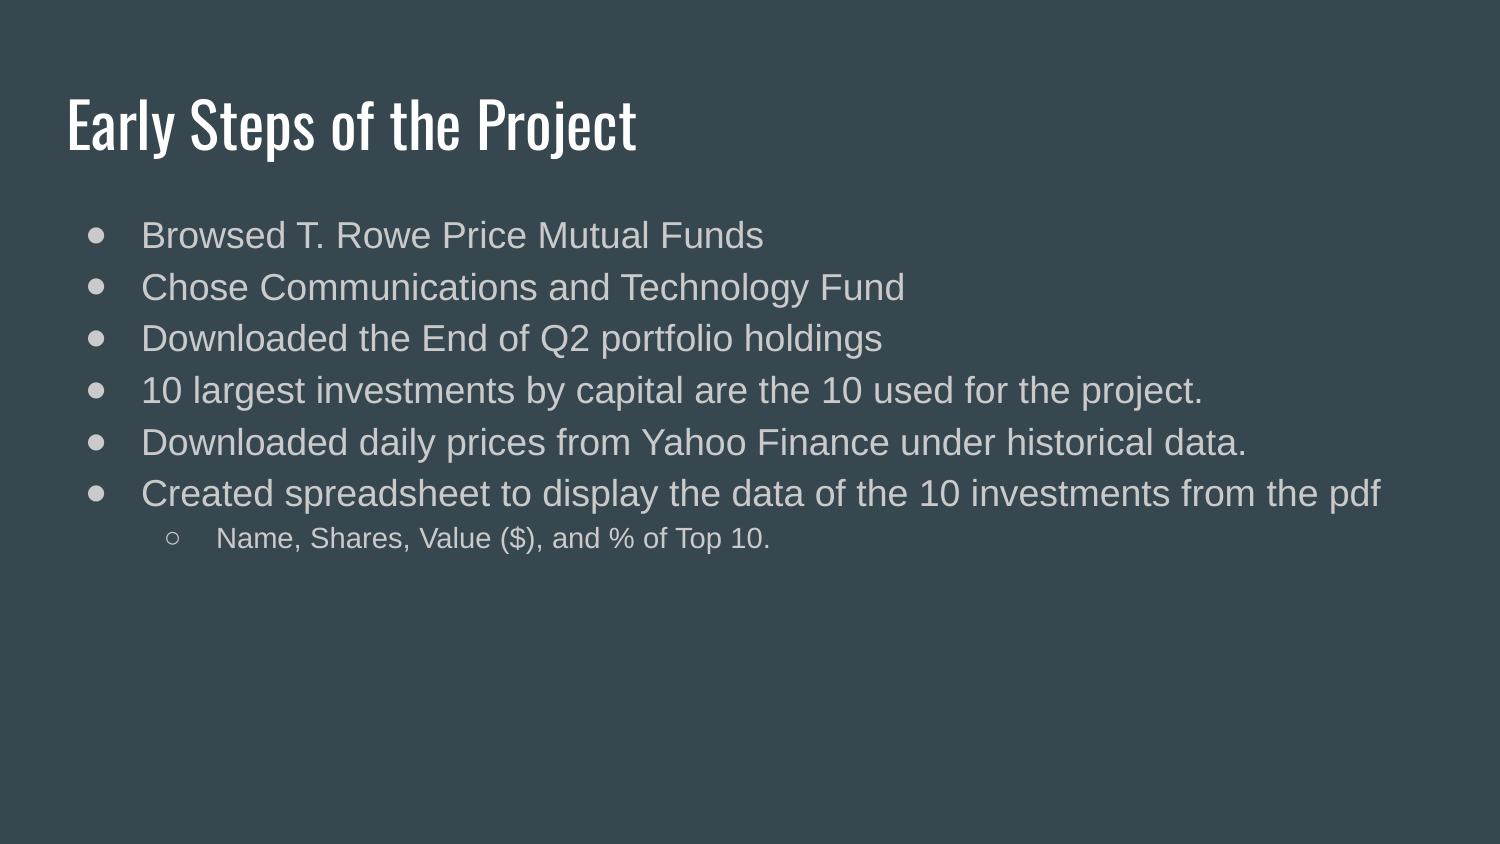

# Early Steps of the Project
Browsed T. Rowe Price Mutual Funds
Chose Communications and Technology Fund
Downloaded the End of Q2 portfolio holdings
10 largest investments by capital are the 10 used for the project.
Downloaded daily prices from Yahoo Finance under historical data.
Created spreadsheet to display the data of the 10 investments from the pdf
Name, Shares, Value ($), and % of Top 10.